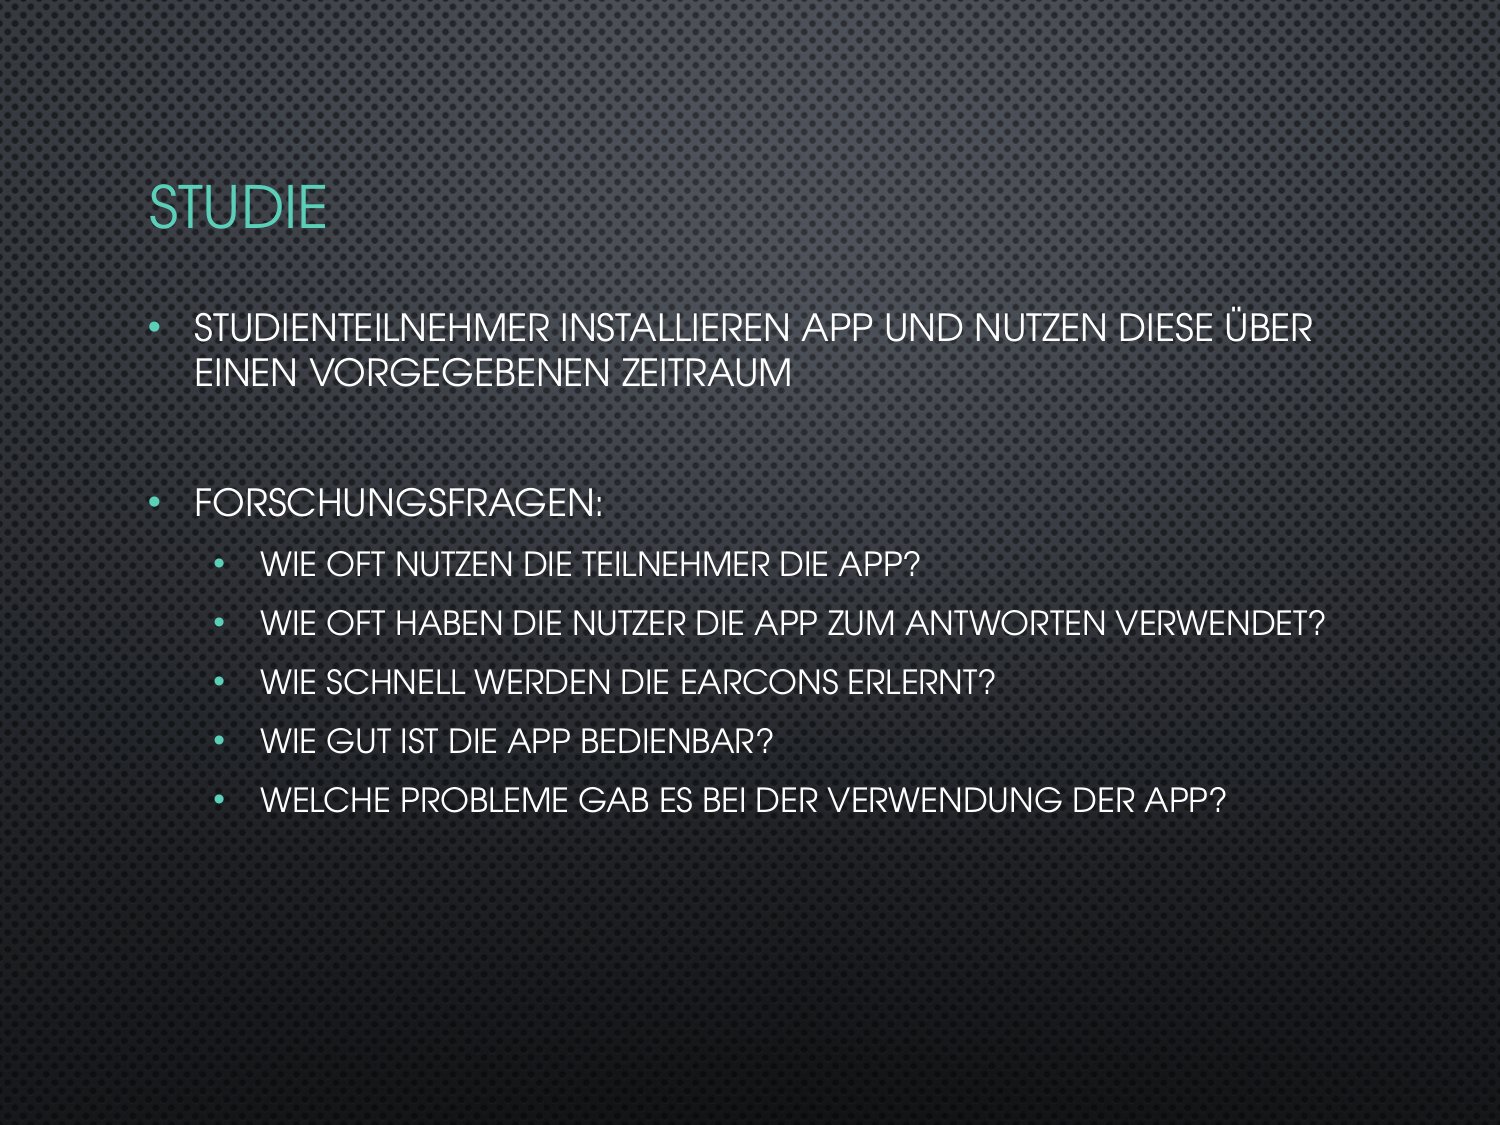

# Studie
Studienteilnehmer installieren App und nutzen diese über einen vorgegebenen Zeitraum

Forschungsfragen:
Wie oft nutzen die Teilnehmer die App?
Wie oft haben die Nutzer die App zum Antworten verwendet?
Wie schnell werden die Earcons erlernt?
Wie gut ist die App bedienbar?
Welche Probleme gab es bei der Verwendung der App?